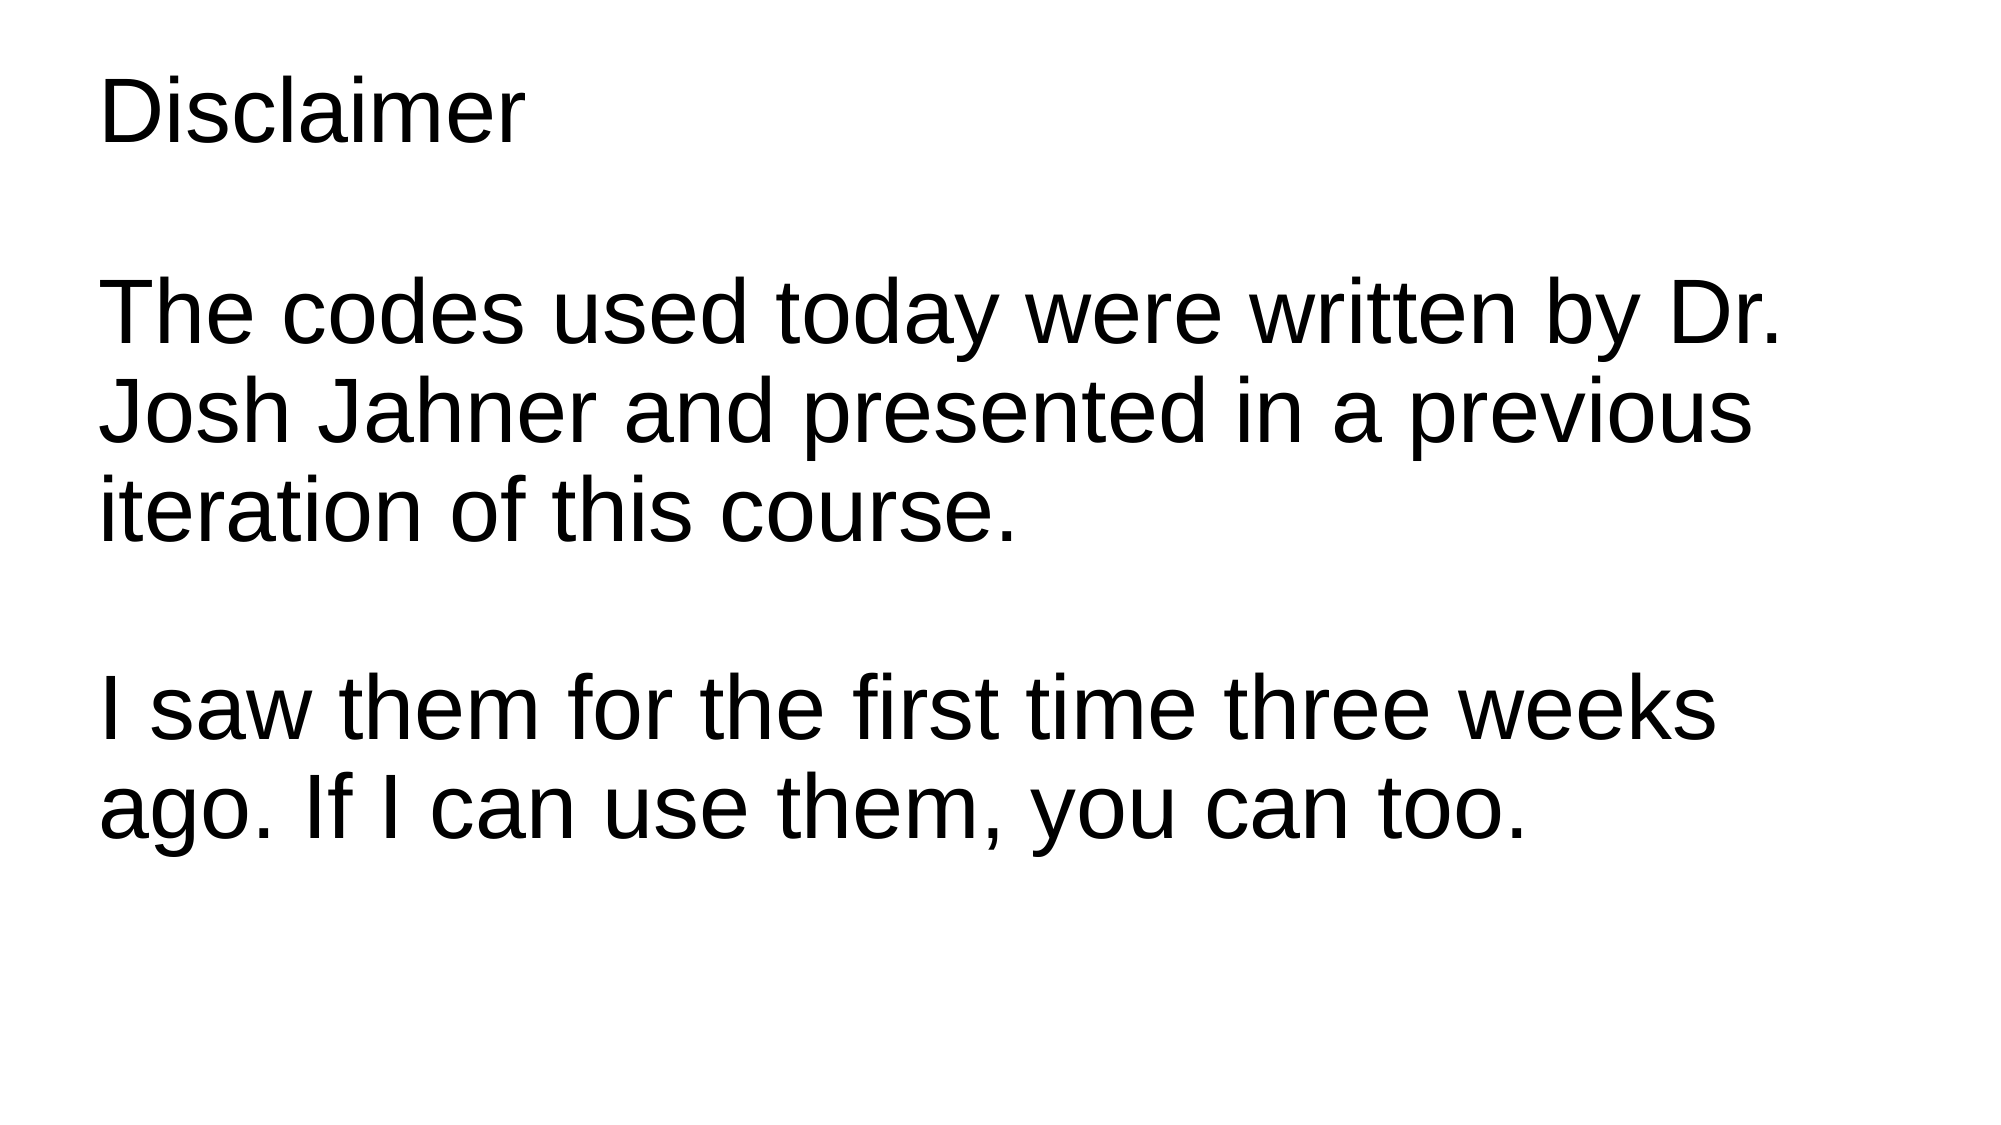

# Disclaimer
The codes used today were written by Dr. Josh Jahner and presented in a previous iteration of this course.

I saw them for the first time three weeks ago. If I can use them, you can too.